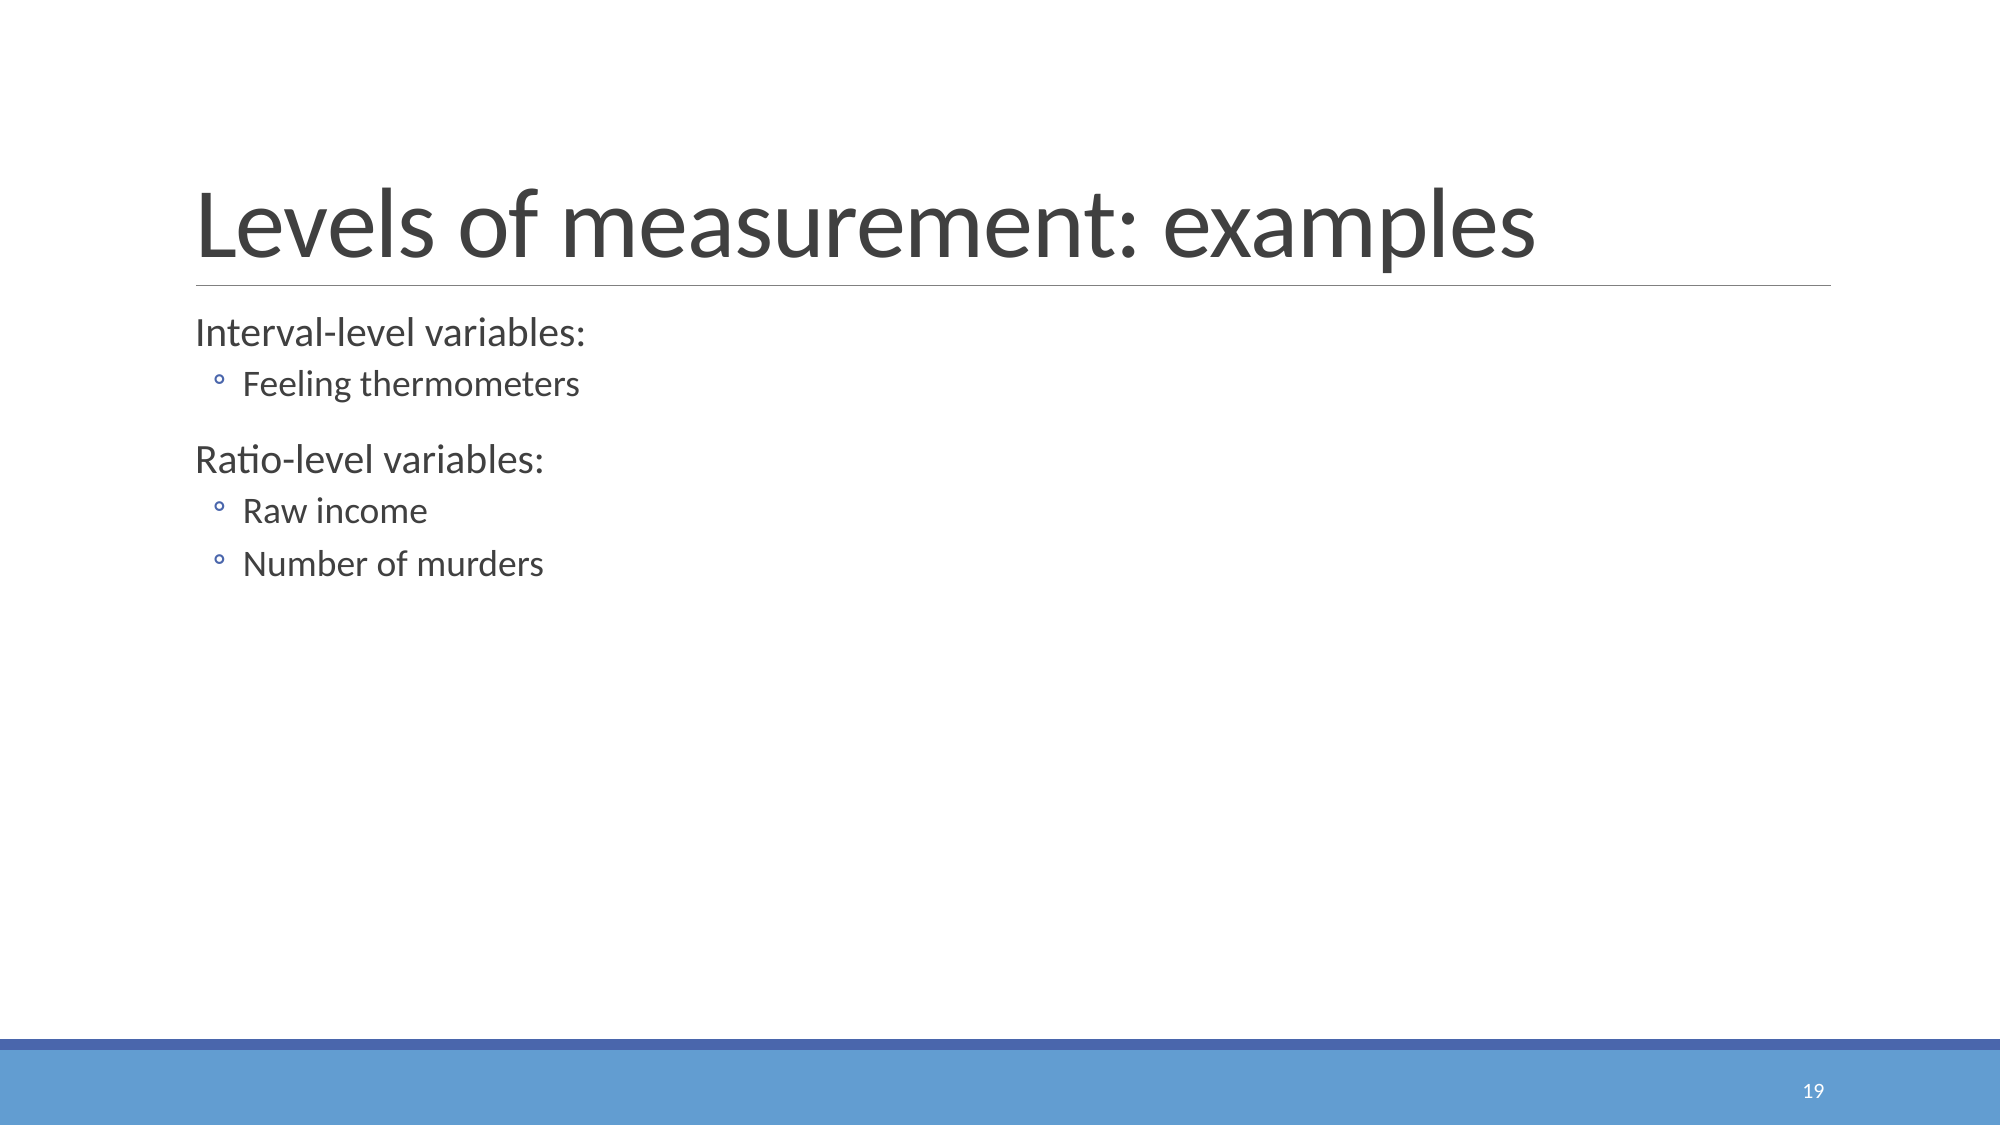

# Levels of measurement: examples
Interval-level variables:
Feeling thermometers
Ratio-level variables:
Raw income
Number of murders
19